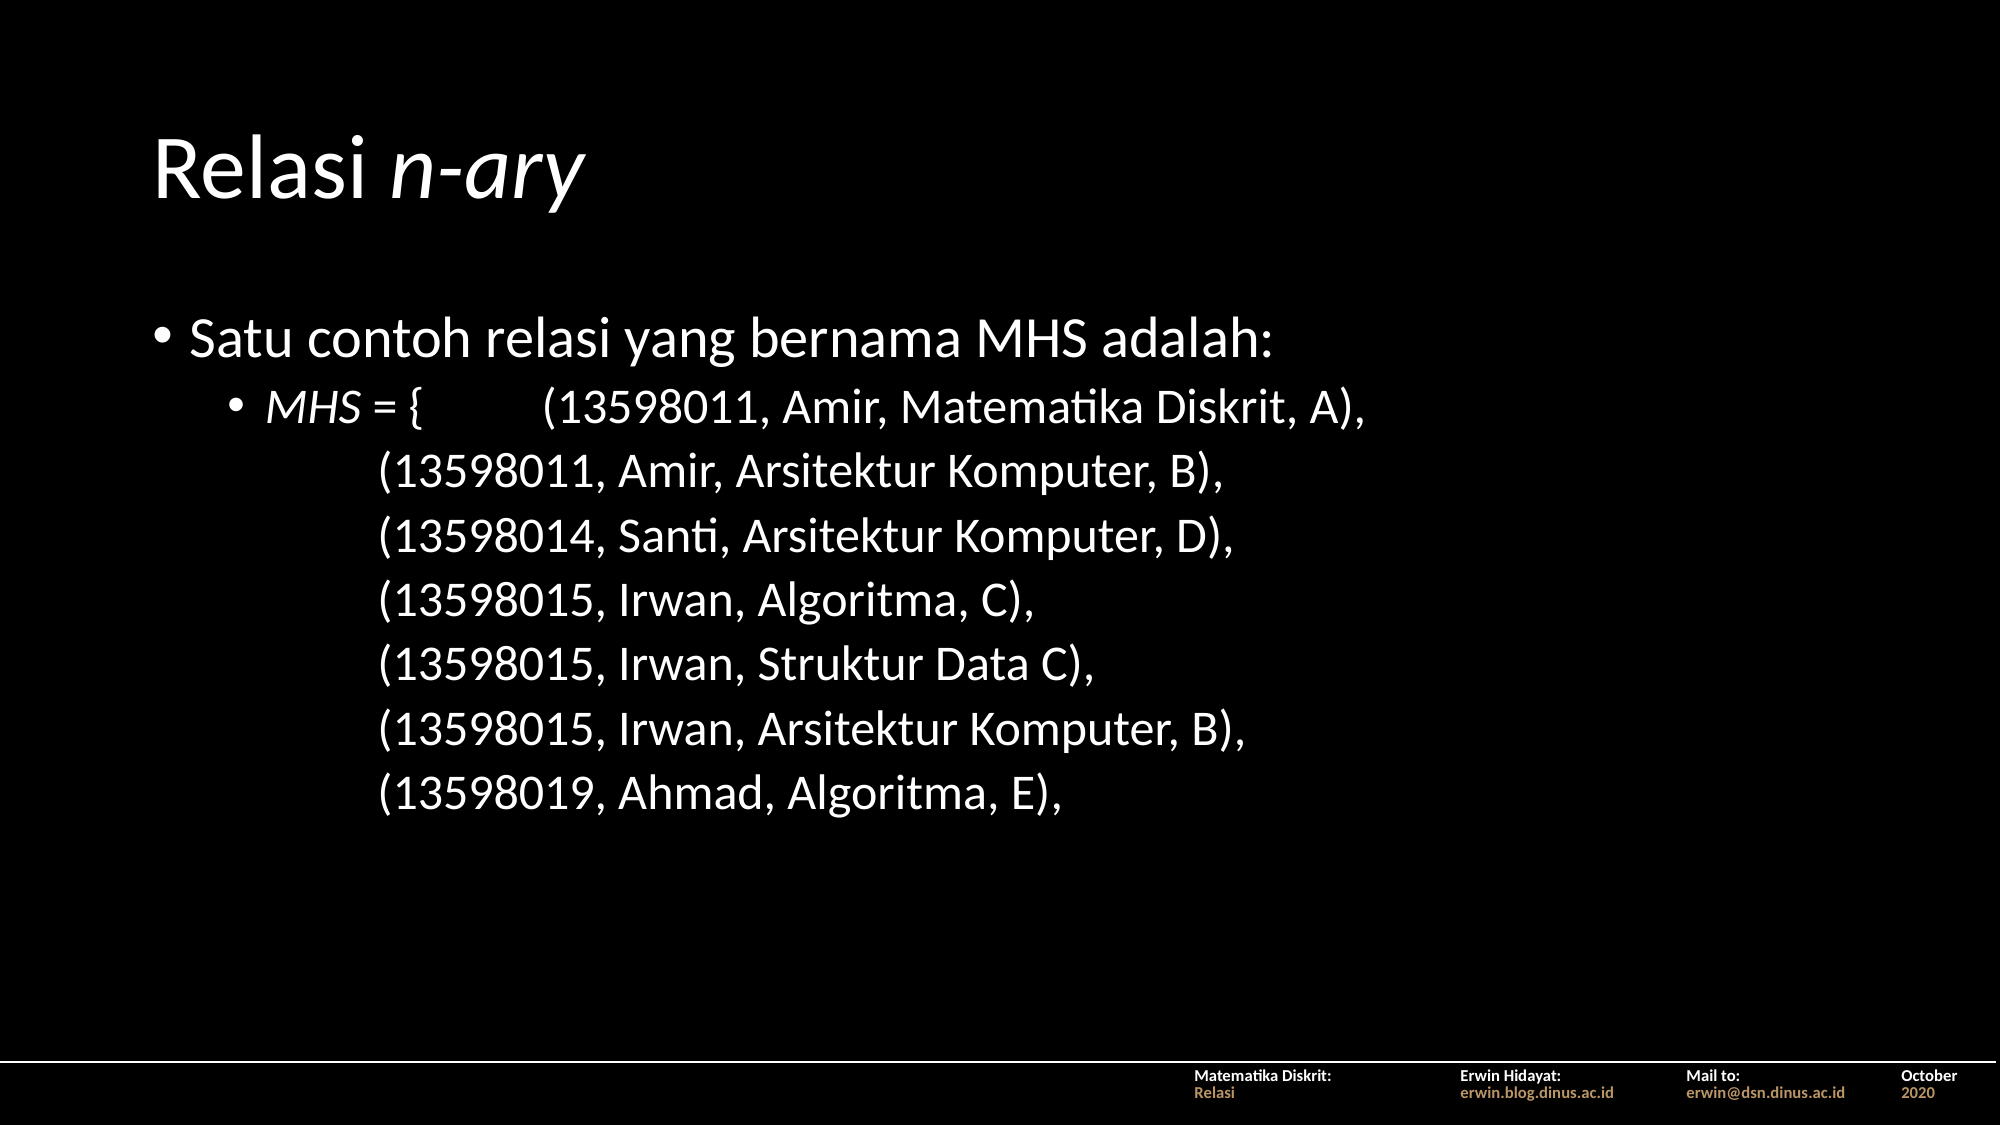

# Relasi n-ary
Satu contoh relasi yang bernama MHS adalah:
MHS = {	(13598011, Amir, Matematika Diskrit, A),
	(13598011, Amir, Arsitektur Komputer, B),
	(13598014, Santi, Arsitektur Komputer, D),
	(13598015, Irwan, Algoritma, C),
	(13598015, Irwan, Struktur Data C),
	(13598015, Irwan, Arsitektur Komputer, B),
	(13598019, Ahmad, Algoritma, E),